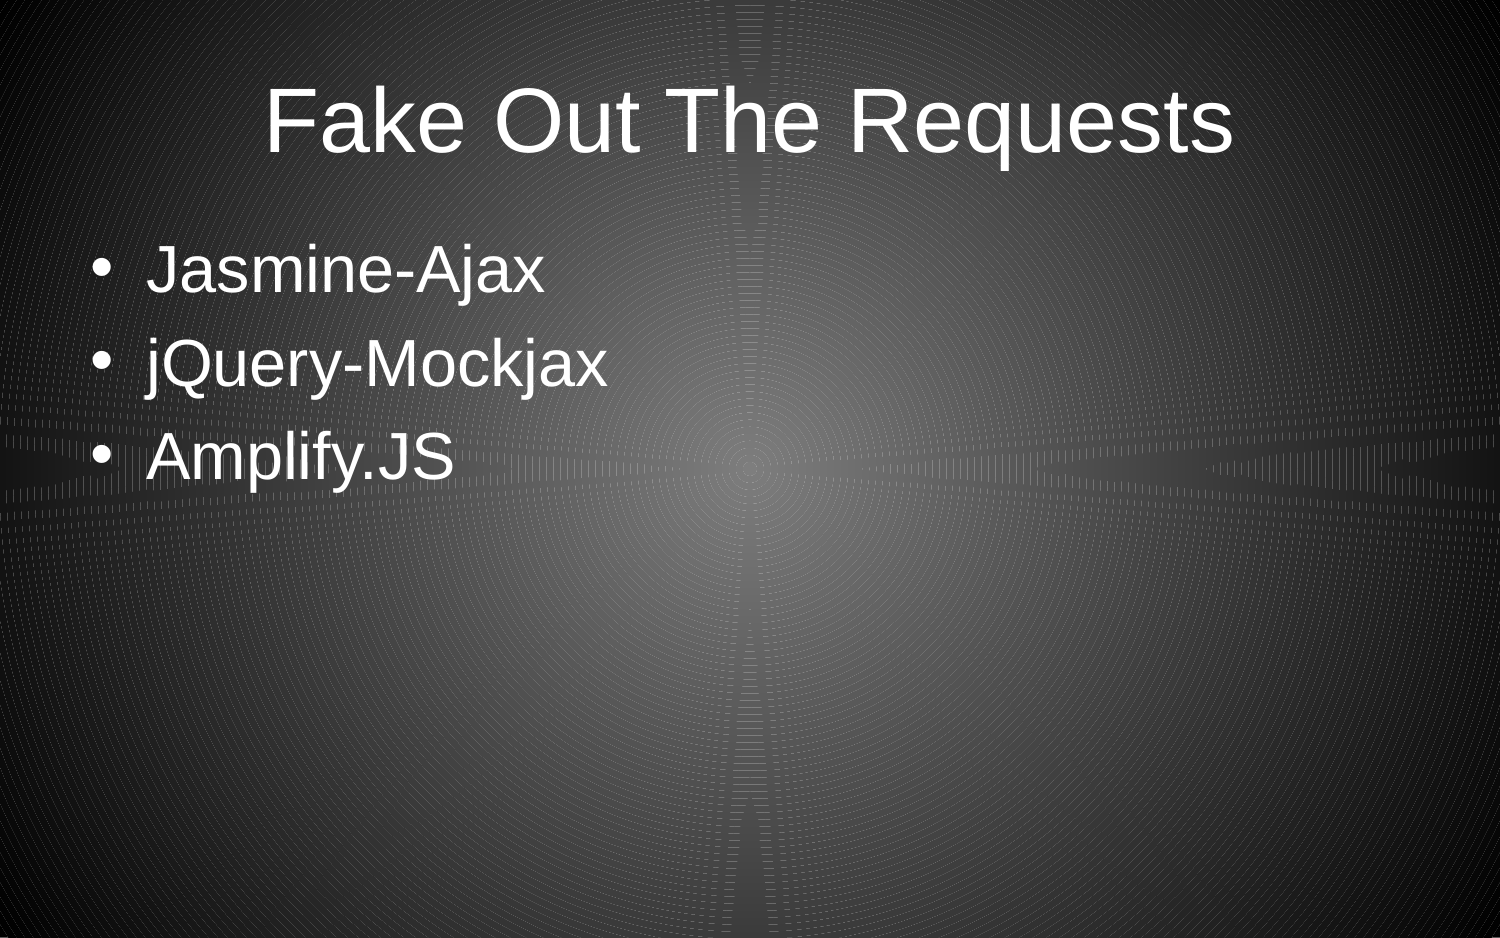

# Fake Out The Requests
Jasmine-Ajax
jQuery-Mockjax
Amplify.JS